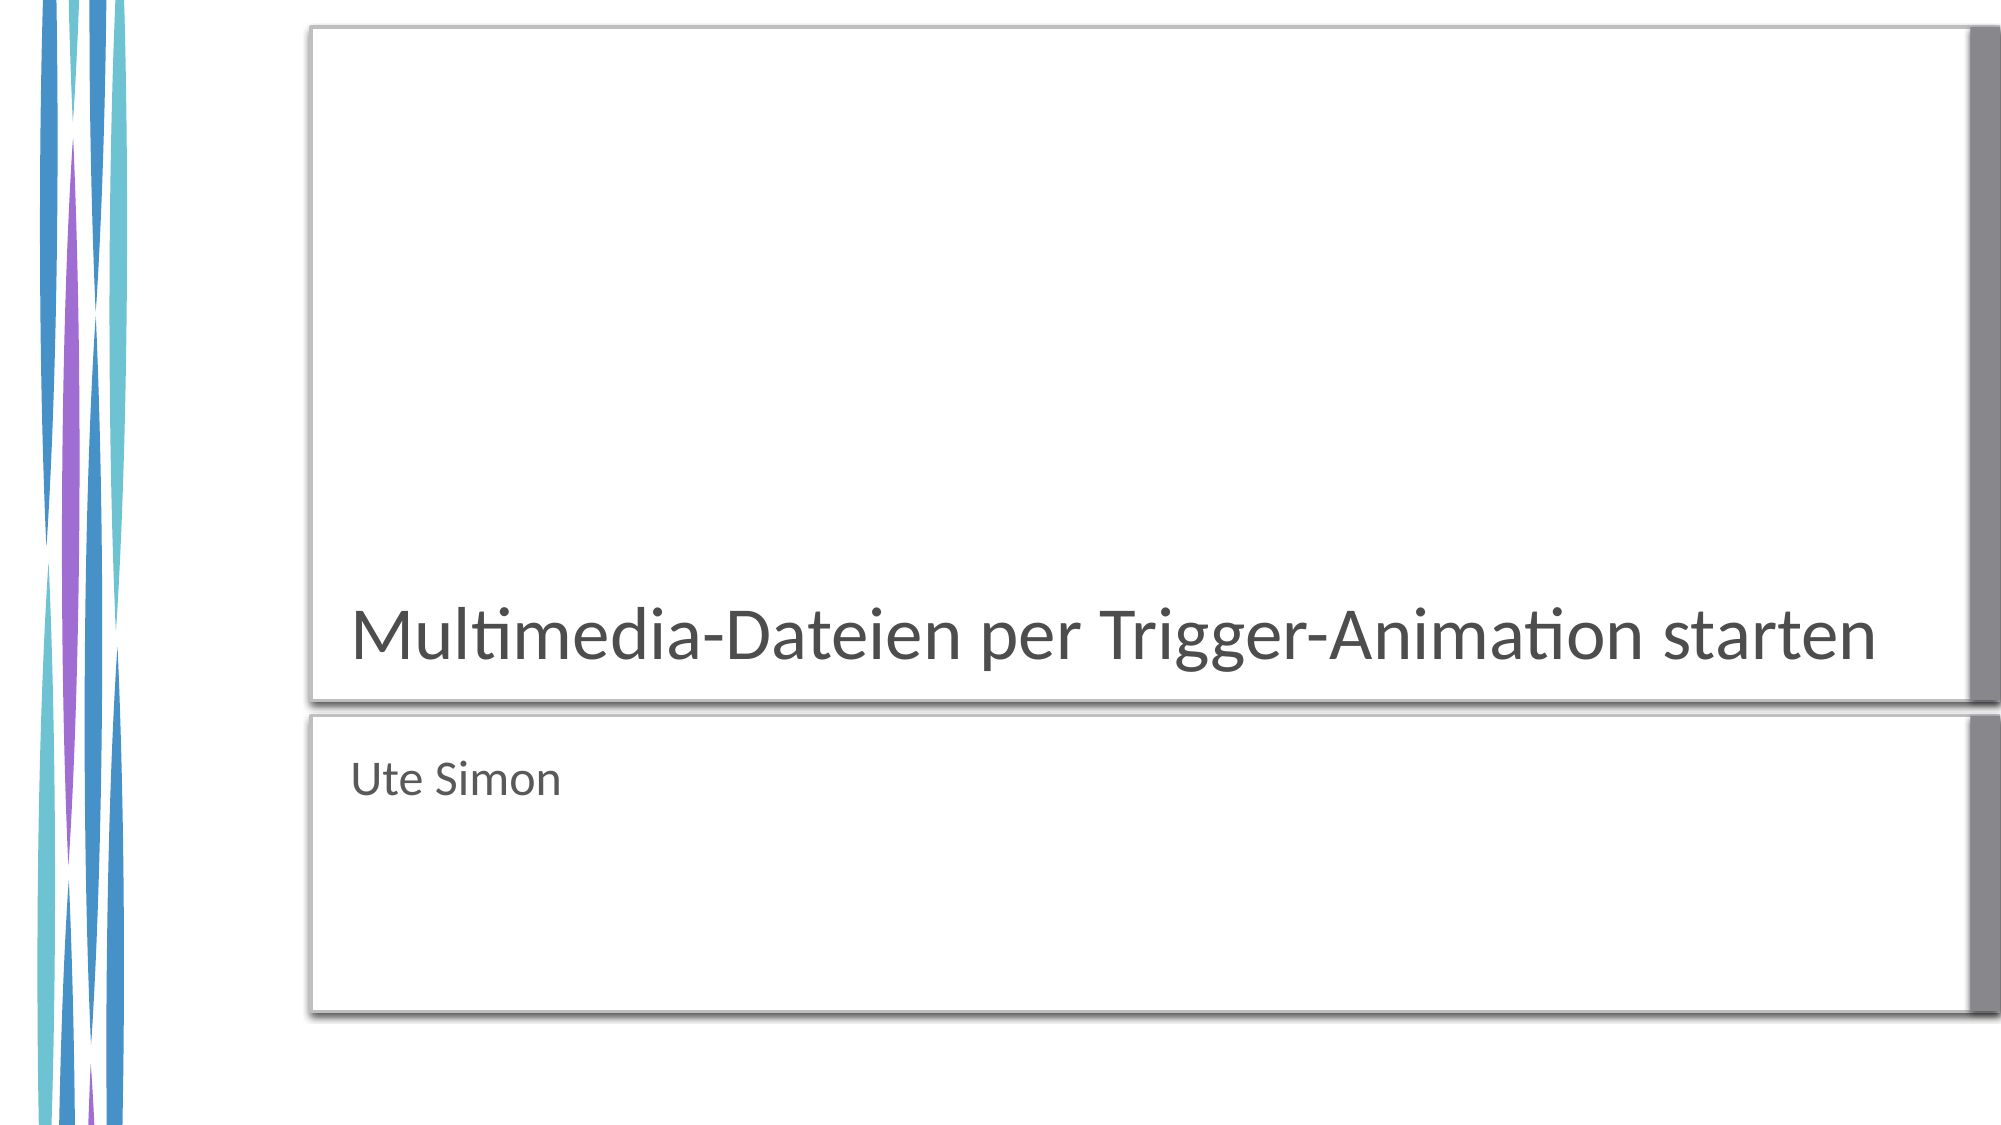

# Multimedia-Dateien per Trigger-Animation starten
Ute Simon